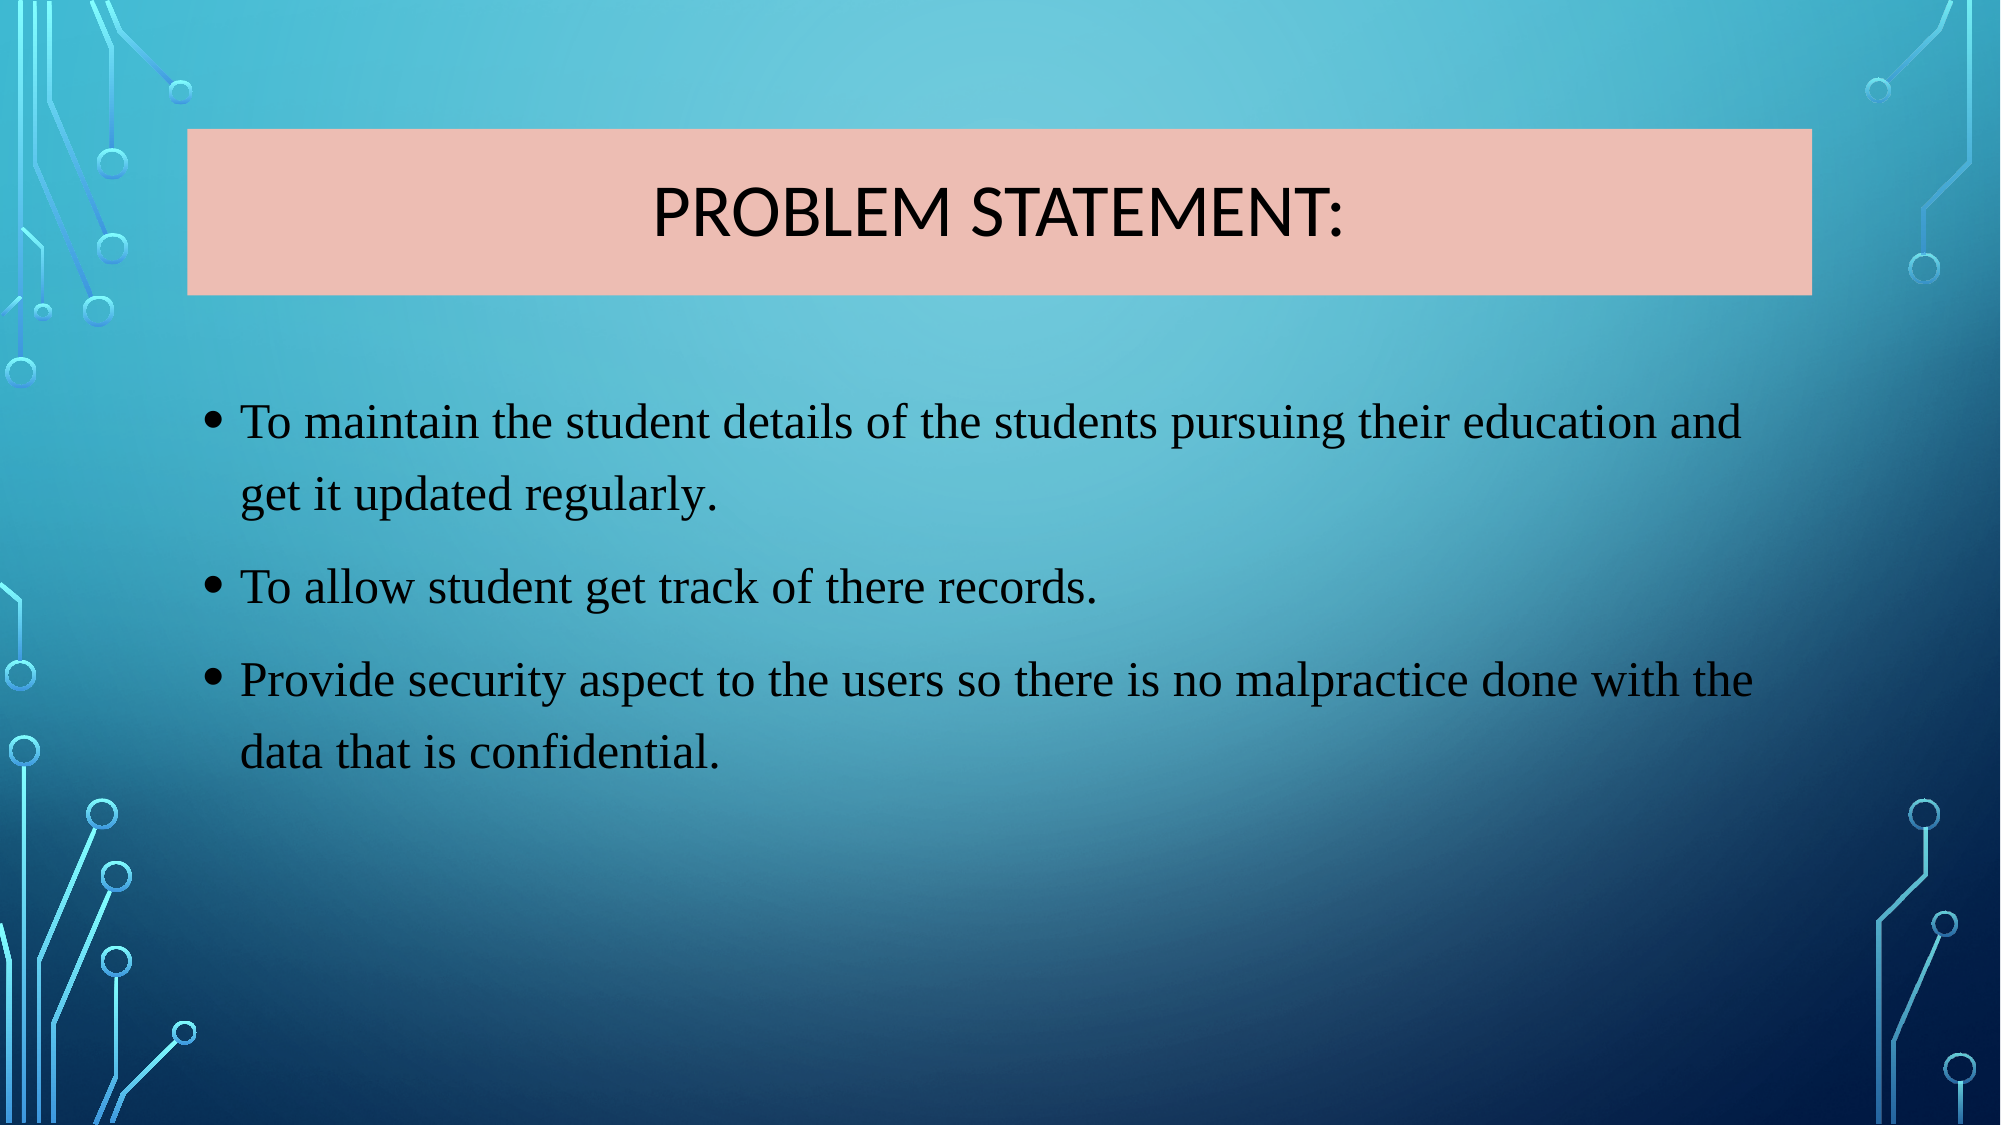

# PROBLEM STATEMENT:
To maintain the student details of the students pursuing their education and get it updated regularly.
To allow student get track of there records.
Provide security aspect to the users so there is no malpractice done with the data that is confidential.